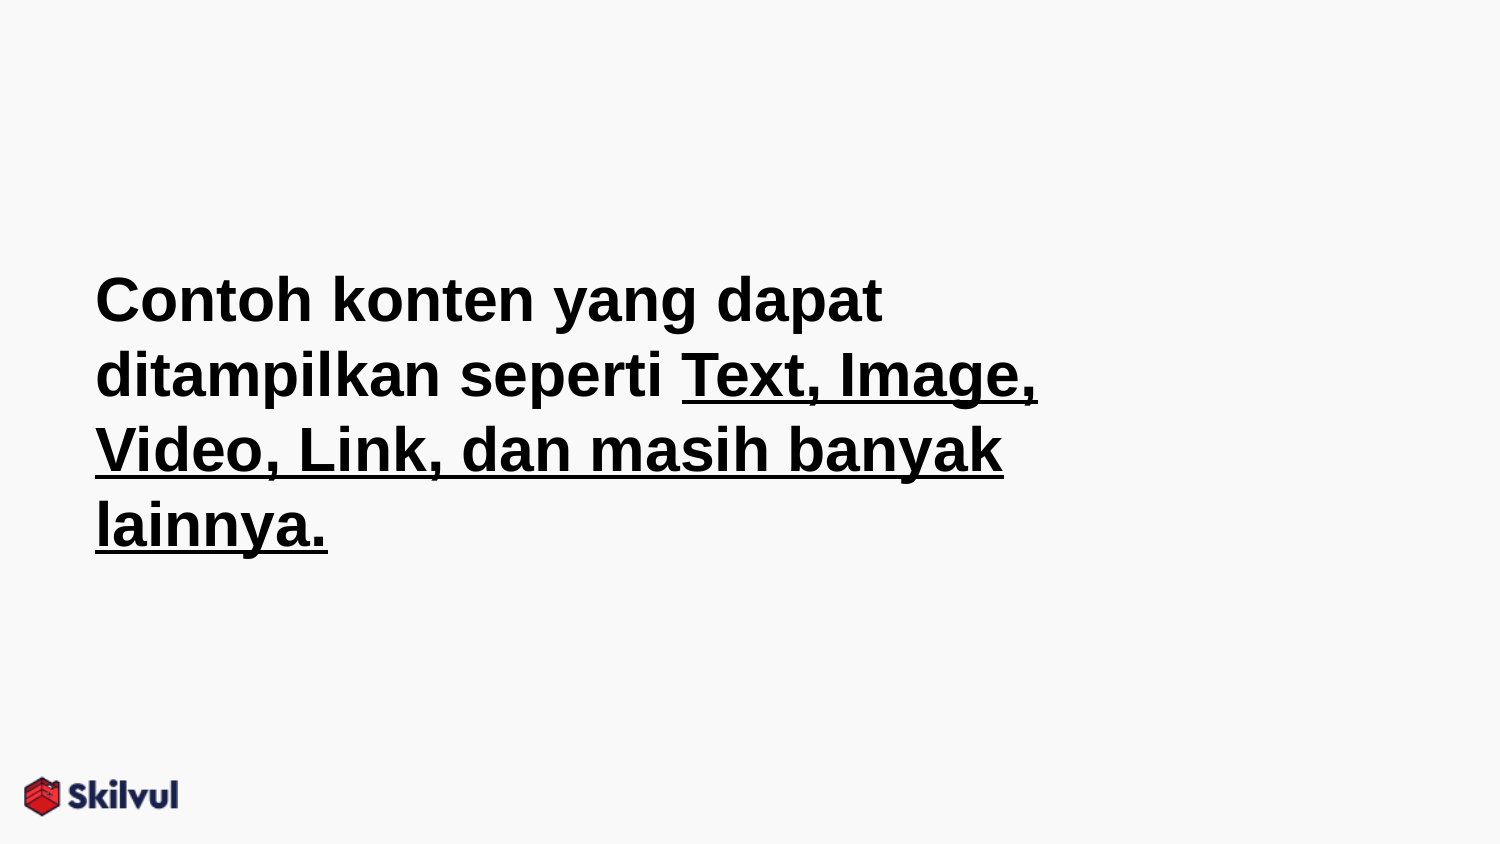

# Contoh konten yang dapat ditampilkan seperti Text, Image, Video, Link, dan masih banyak lainnya.